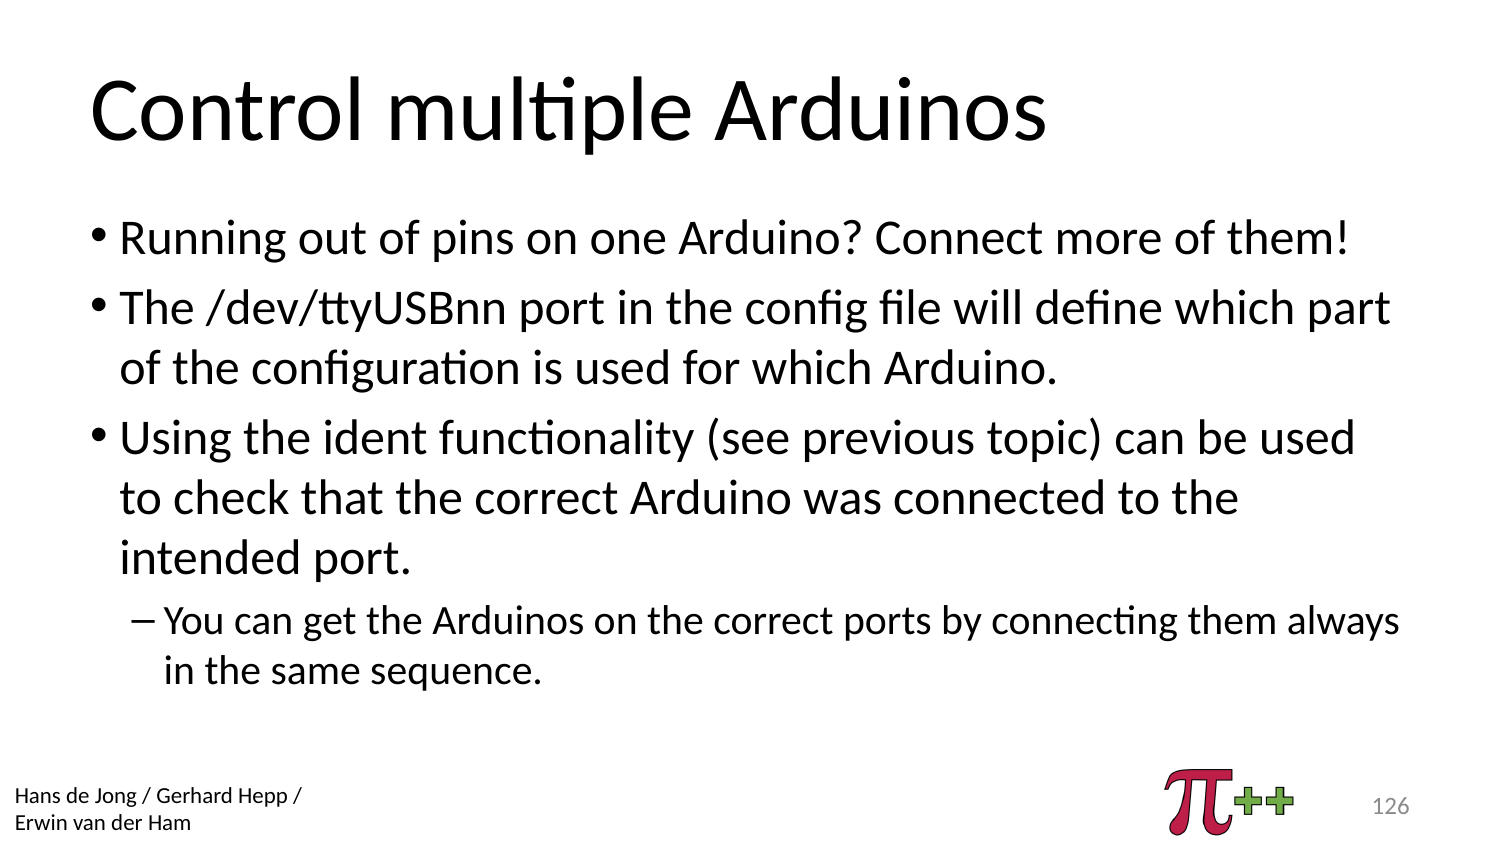

# Control multiple Arduinos
Running out of pins on one Arduino? Connect more of them!
The /dev/ttyUSBnn port in the config file will define which part of the configuration is used for which Arduino.
Using the ident functionality (see previous topic) can be used to check that the correct Arduino was connected to the intended port.
You can get the Arduinos on the correct ports by connecting them always in the same sequence.
126